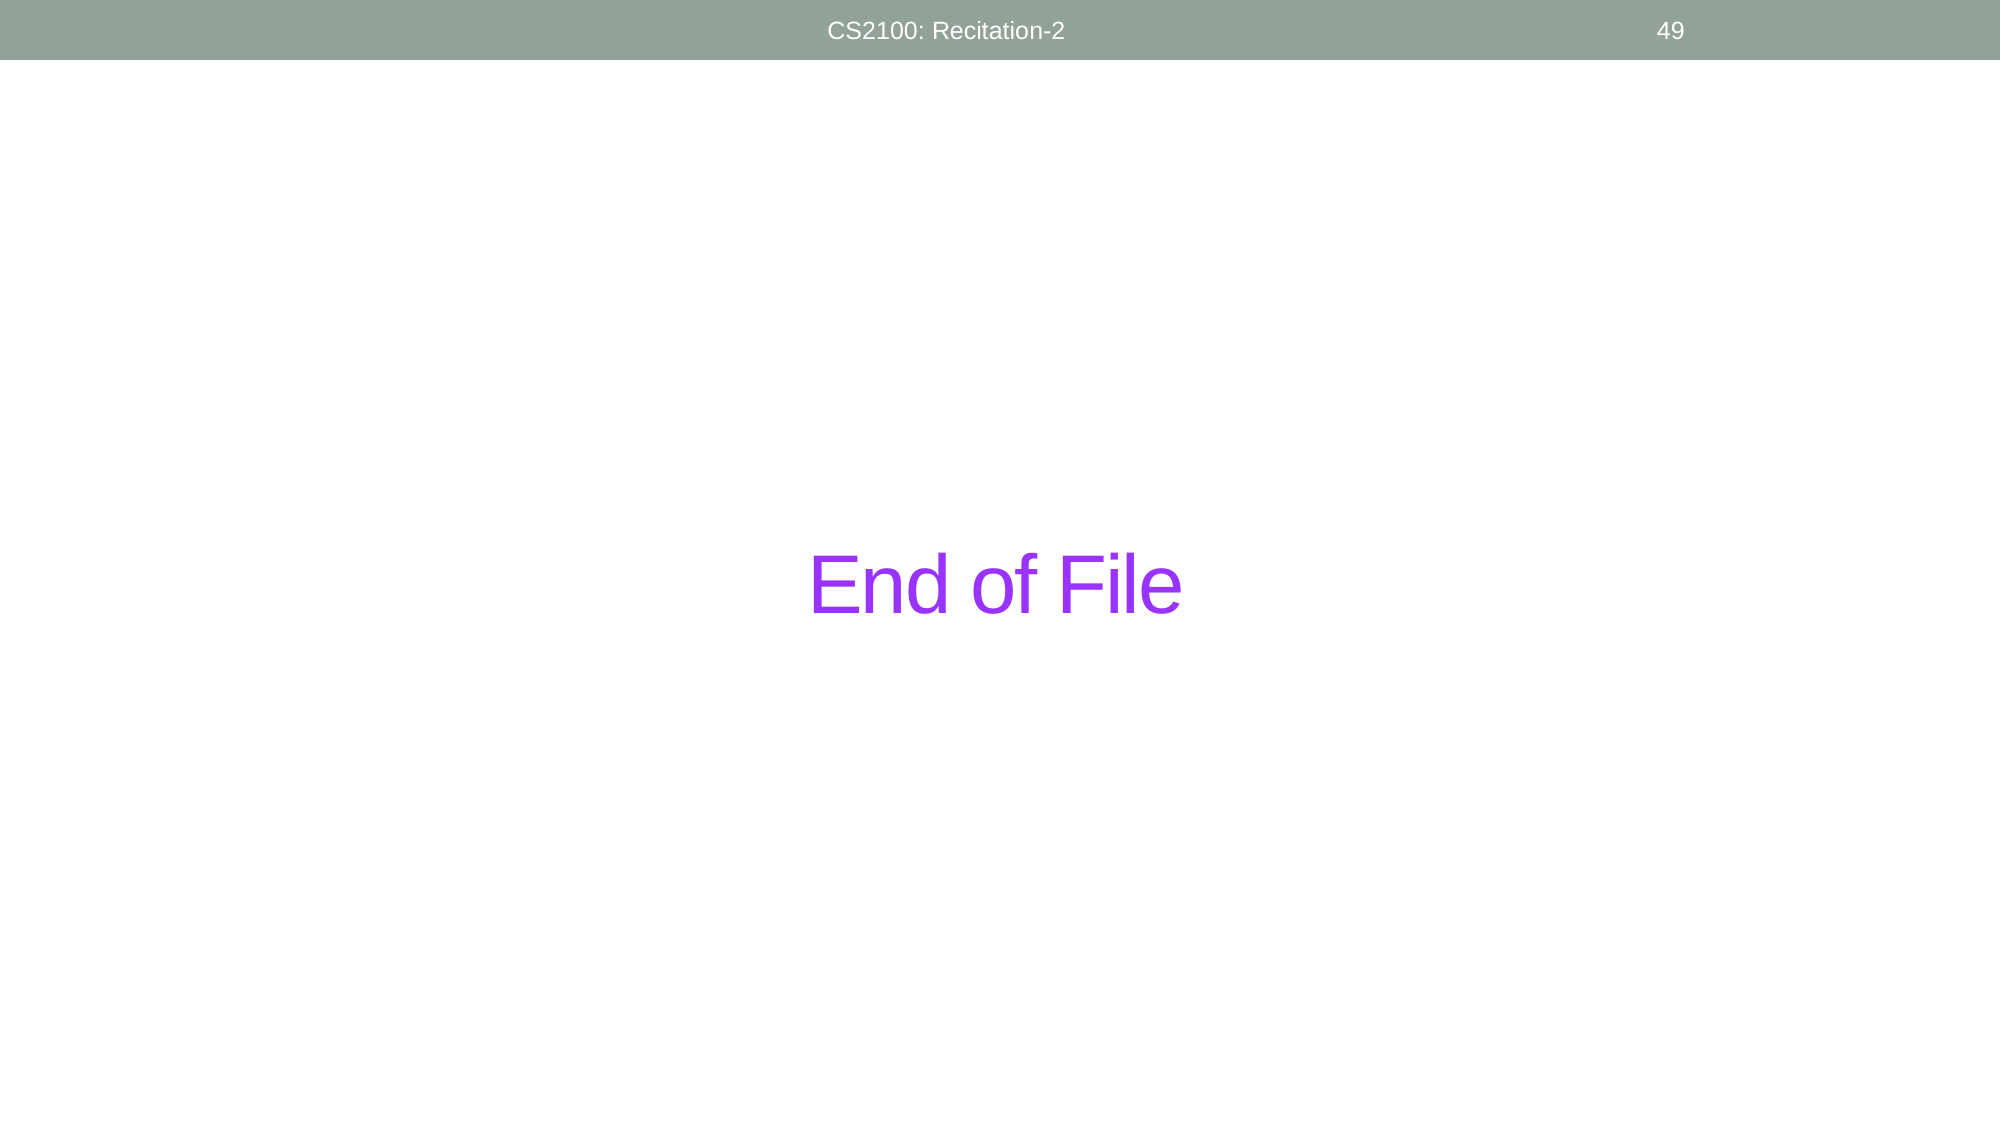

CS2100: Recitation-2
49
# End of File